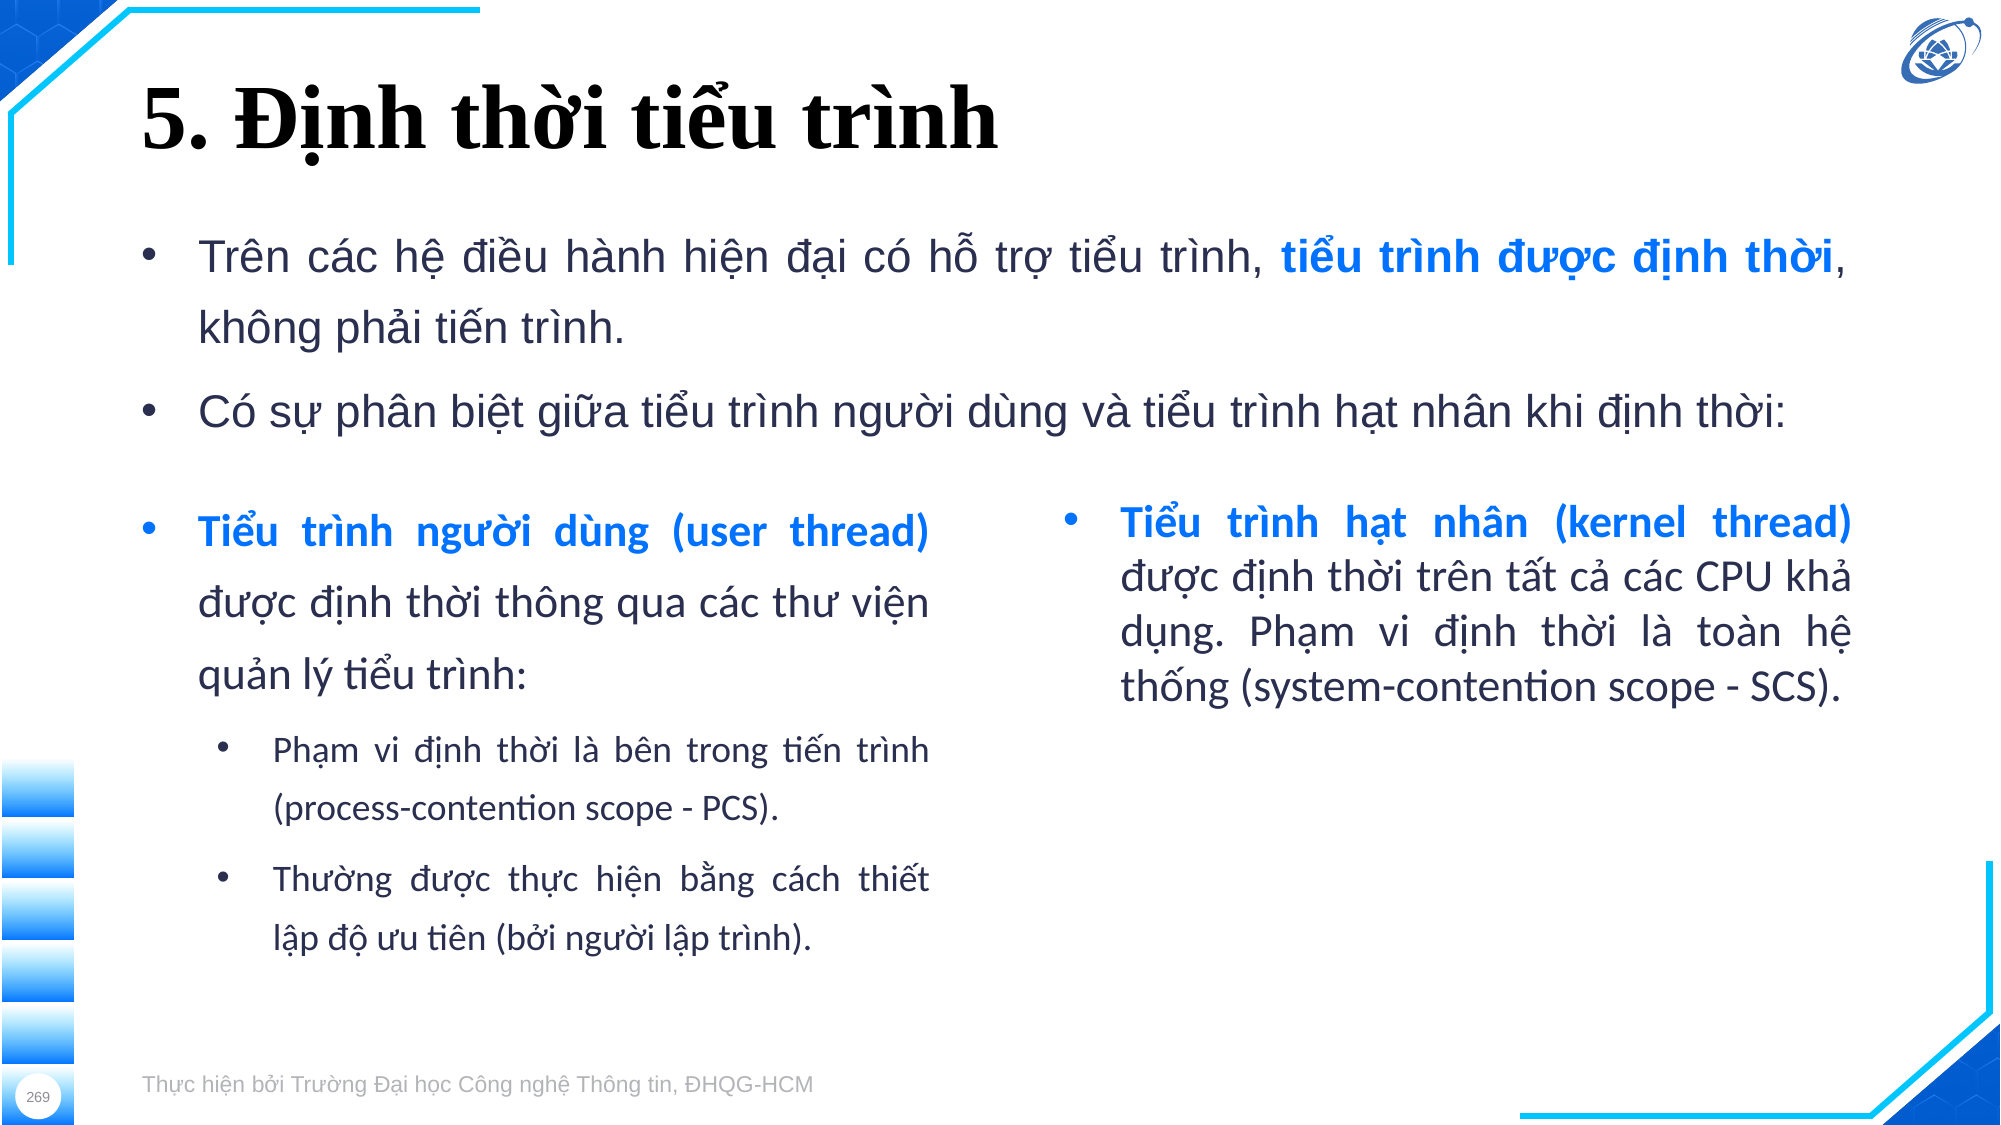

# 5. Định thời tiểu trình
Trên các hệ điều hành hiện đại có hỗ trợ tiểu trình, tiểu trình được định thời, không phải tiến trình.
Có sự phân biệt giữa tiểu trình người dùng và tiểu trình hạt nhân khi định thời:
Tiểu trình người dùng (user thread) được định thời thông qua các thư viện quản lý tiểu trình:
Phạm vi định thời là bên trong tiến trình (process-contention scope - PCS).
Thường được thực hiện bằng cách thiết lập độ ưu tiên (bởi người lập trình).
Tiểu trình hạt nhân (kernel thread) được định thời trên tất cả các CPU khả dụng. Phạm vi định thời là toàn hệ thống (system-contention scope - SCS).
Thực hiện bởi Trường Đại học Công nghệ Thông tin, ĐHQG-HCM
269